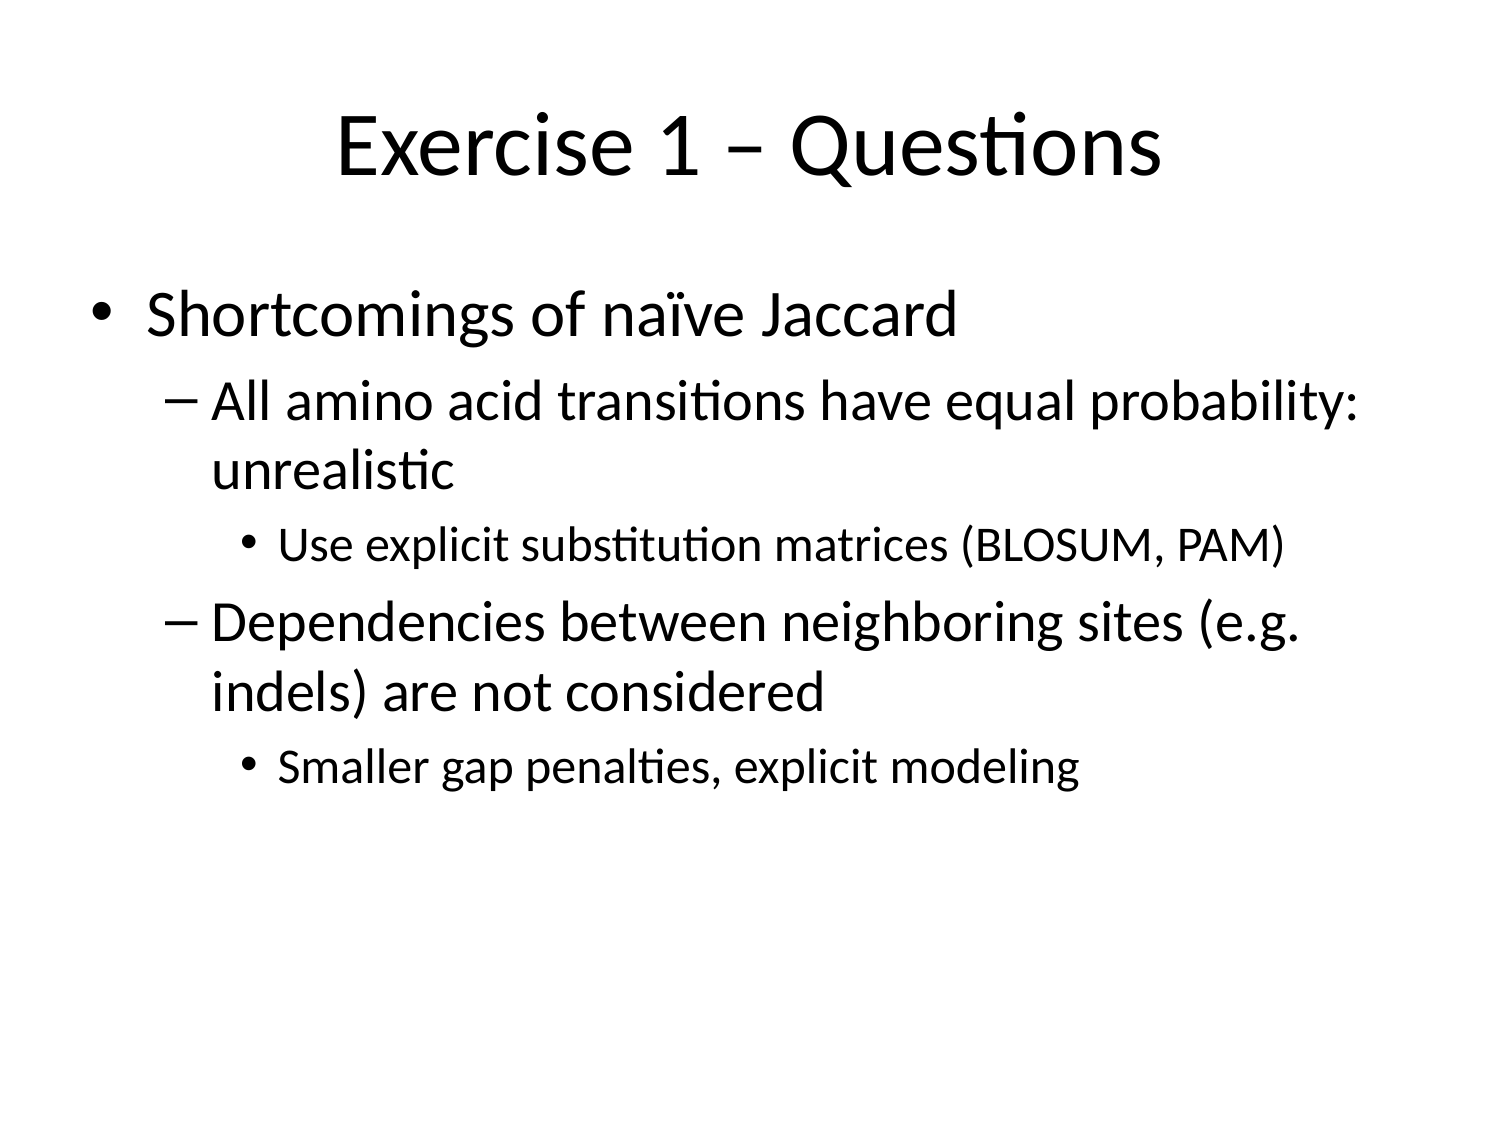

# Exercise 1 – Questions
Shortcomings of naïve Jaccard
All amino acid transitions have equal probability: unrealistic
Use explicit substitution matrices (BLOSUM, PAM)
Dependencies between neighboring sites (e.g. indels) are not considered
Smaller gap penalties, explicit modeling